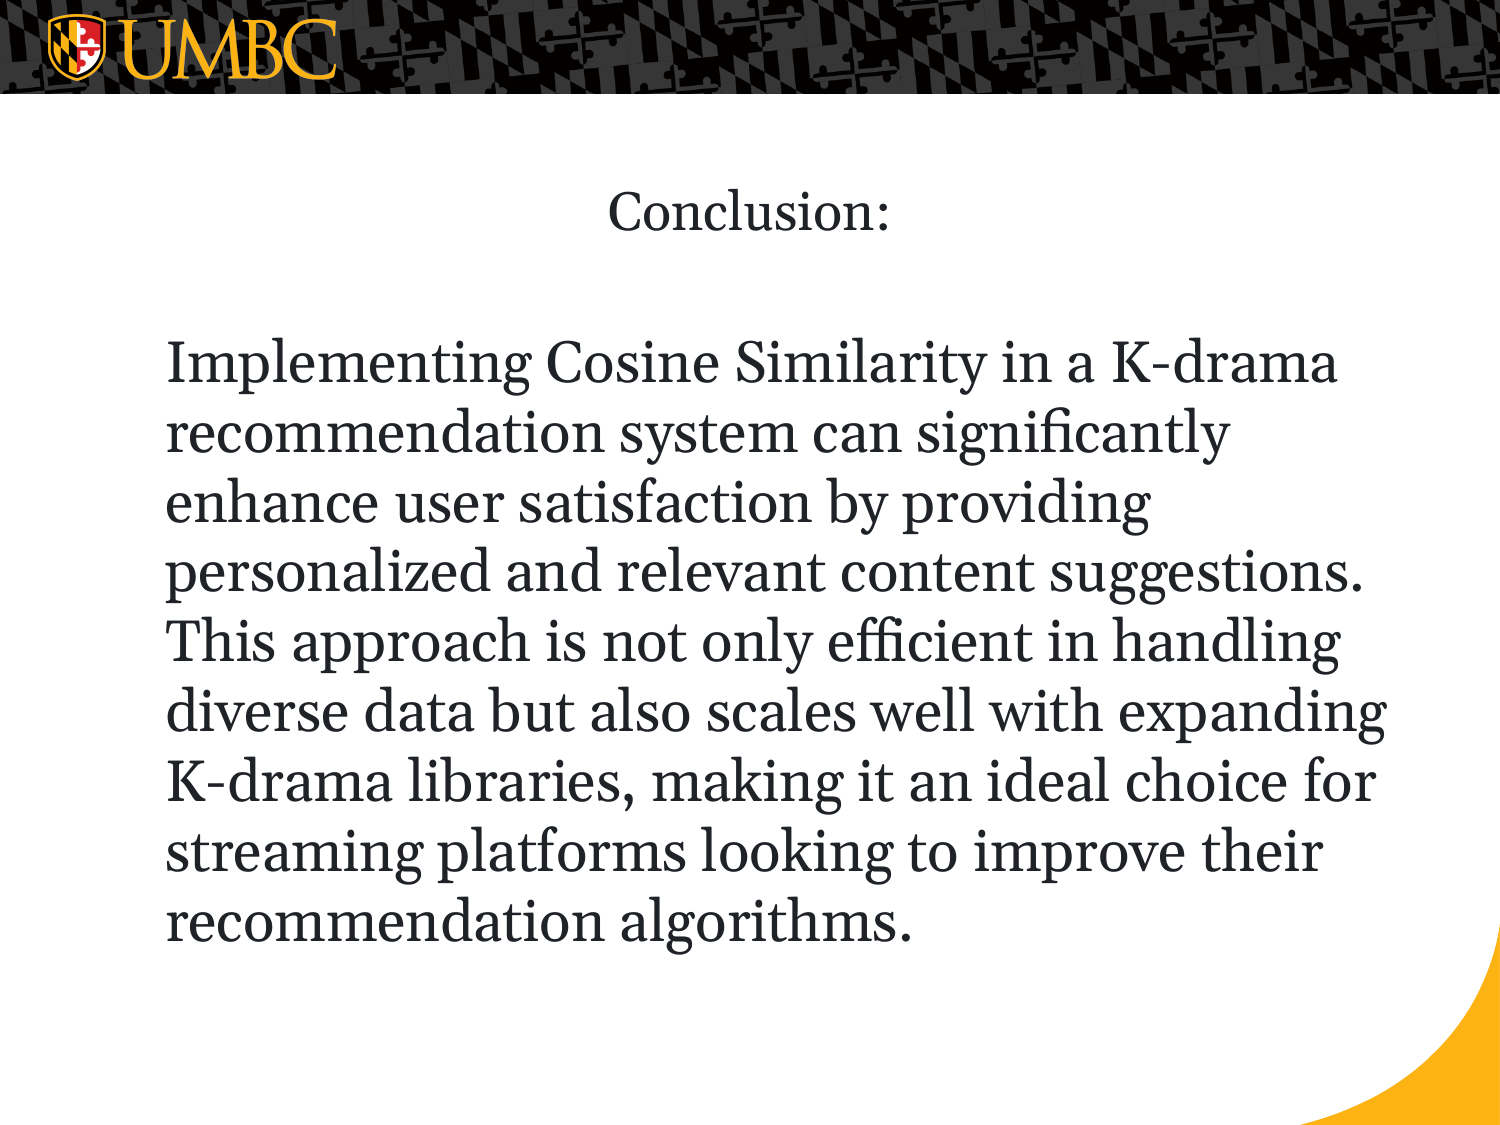

# Conclusion:
Implementing Cosine Similarity in a K-drama recommendation system can significantly enhance user satisfaction by providing personalized and relevant content suggestions. This approach is not only efficient in handling diverse data but also scales well with expanding K-drama libraries, making it an ideal choice for streaming platforms looking to improve their recommendation algorithms.